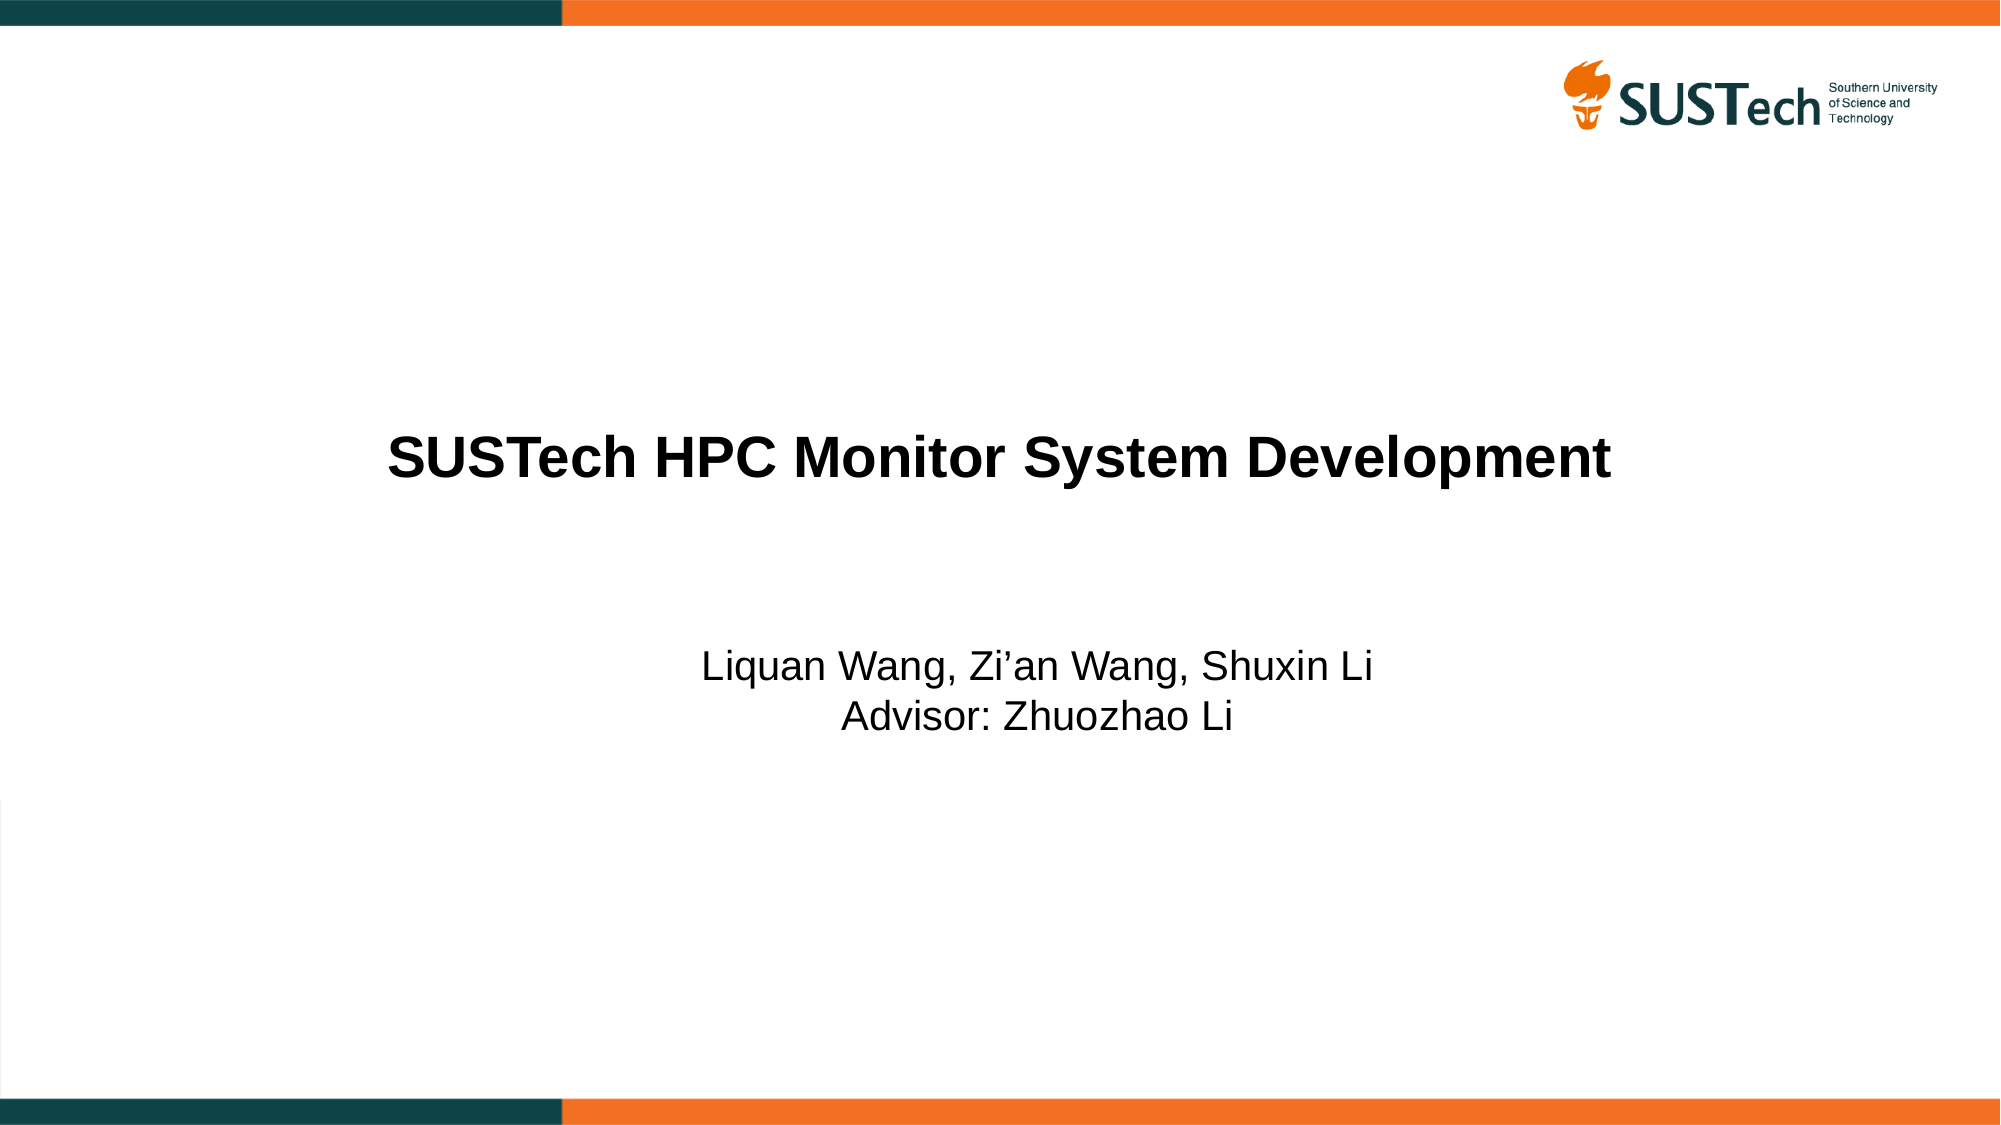

SUSTech HPC Monitor System Development
Liquan Wang, Zi’an Wang, Shuxin Li
Advisor: Zhuozhao Li